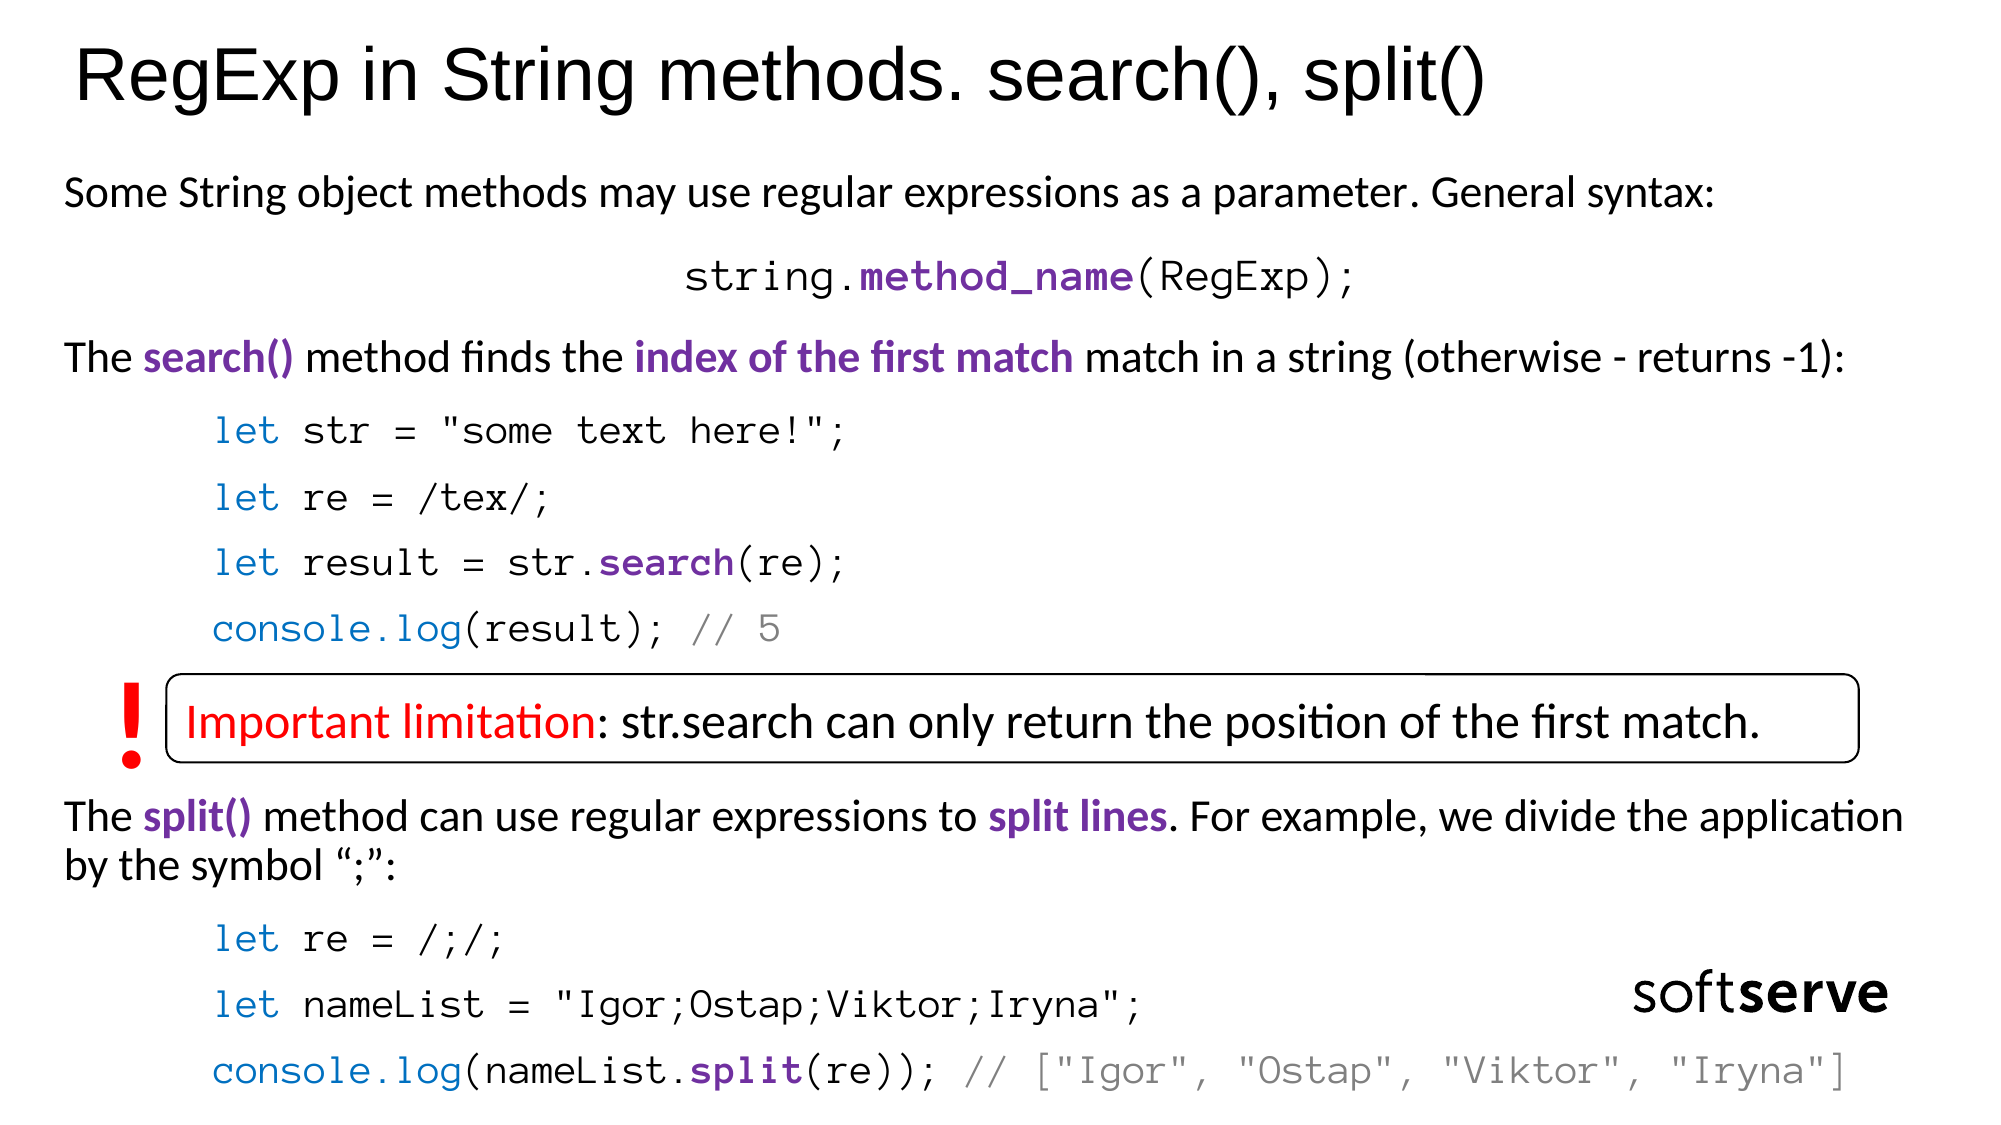

# RegExp in String methods. search(), split()
Some String object methods may use regular expressions as a parameter. General syntax:
				 string.method_name(RegExp);
The search() method finds the index of the first match match in a string (otherwise - returns -1):
	let str = "some text here!";
	let re = /tex/;
	let result = str.search(re);
	console.log(result); // 5

The split() method can use regular expressions to split lines. For example, we divide the application by the symbol “;”:
	let re = /;/;
	let nameList = "Igor;Ostap;Viktor;Iryna";
	console.log(nameList.split(re)); // ["Igor", "Ostap", "Viktor", "Iryna"]

!
Important limitation: str.search can only return the position of the first match.